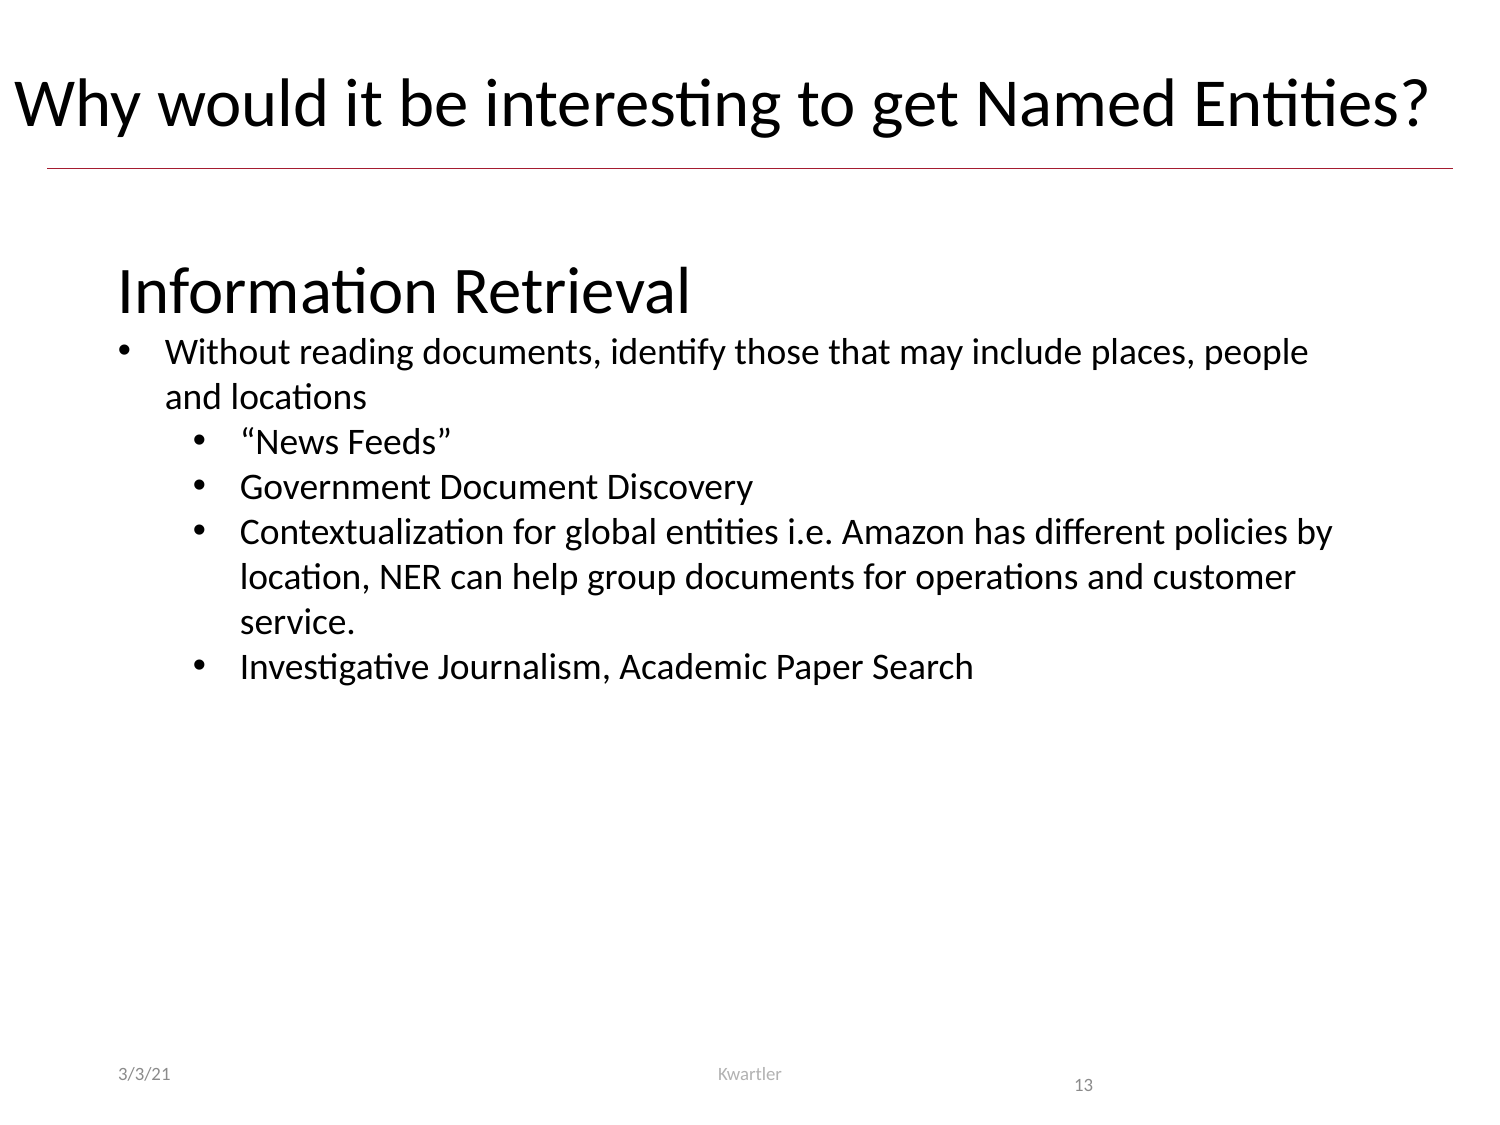

# Why would it be interesting to get Named Entities?
Information Retrieval
Without reading documents, identify those that may include places, people and locations
“News Feeds”
Government Document Discovery
Contextualization for global entities i.e. Amazon has different policies by location, NER can help group documents for operations and customer service.
Investigative Journalism, Academic Paper Search
3/3/21
Kwartler
13